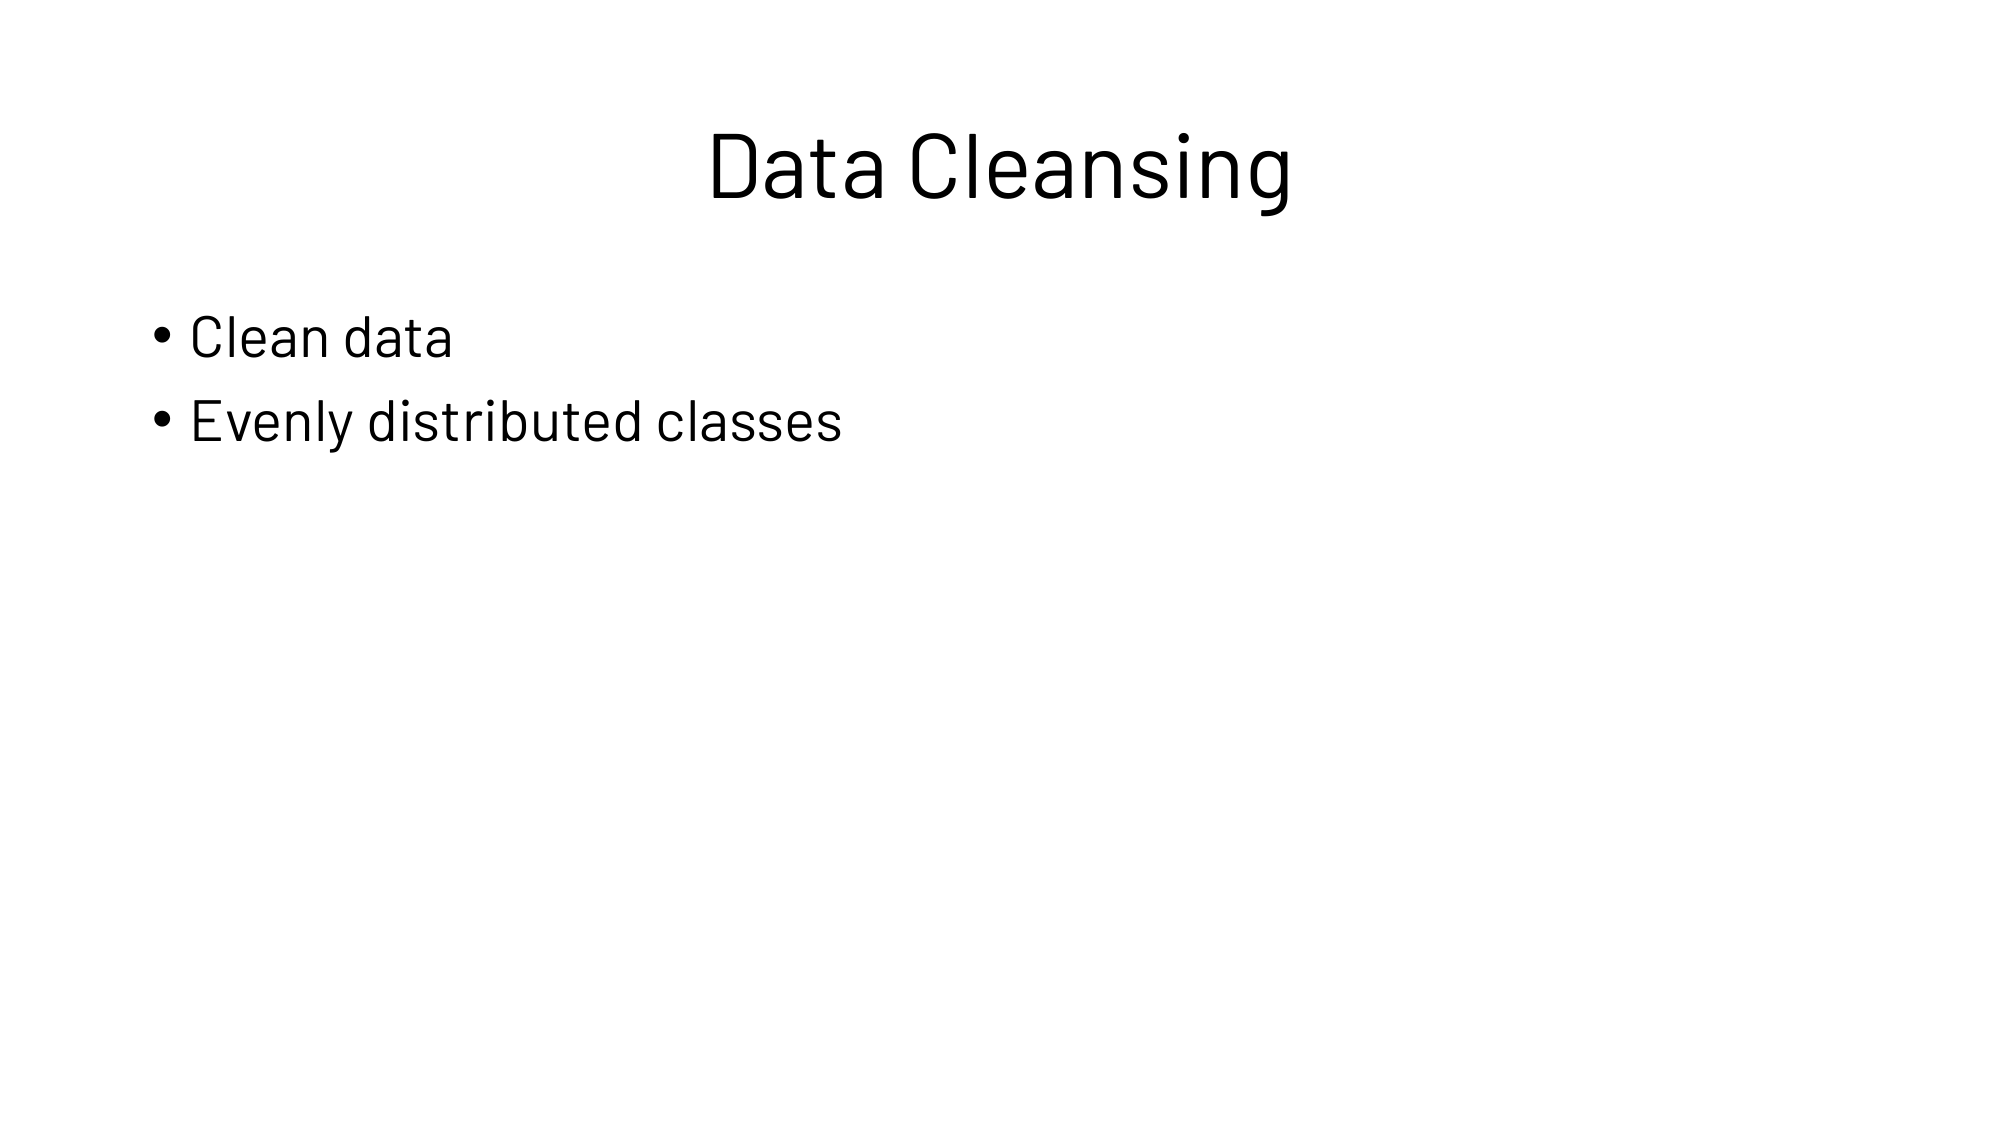

# Data Cleansing
Clean data
Evenly distributed classes